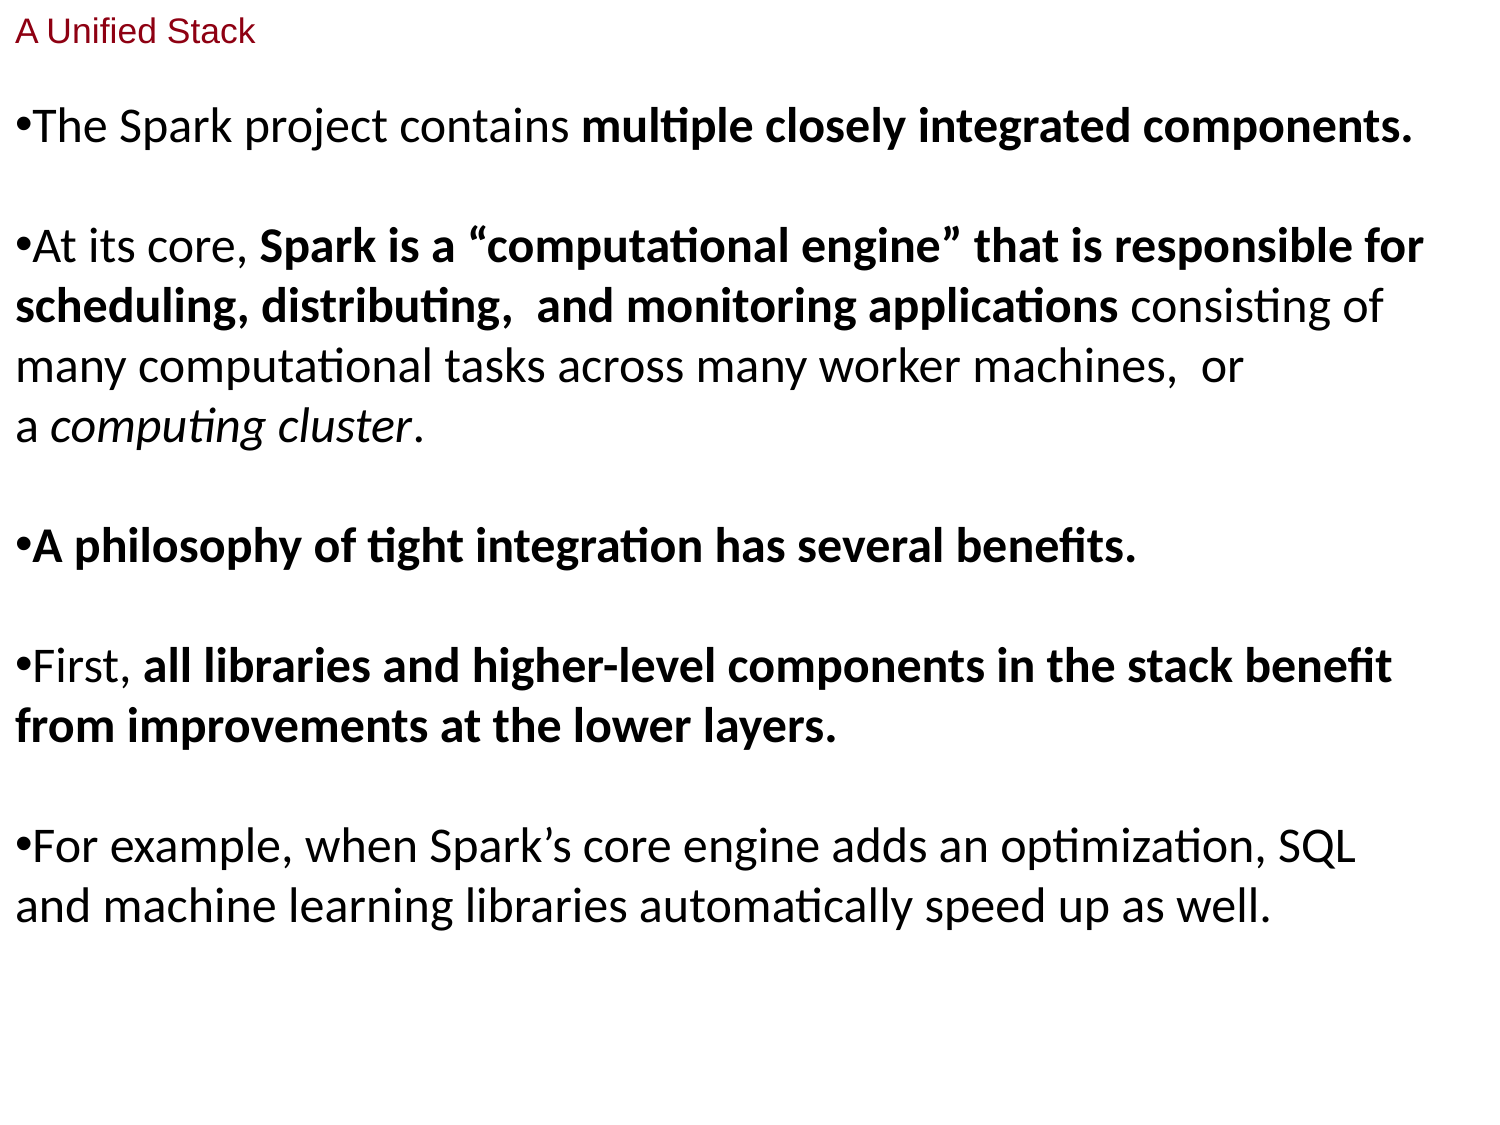

A Unified Stack

The Spark project contains multiple closely integrated components.

At its core, Spark is a “computational engine” that is responsible for scheduling, distributing,  and monitoring applications consisting of many computational tasks across many worker machines,  or a computing cluster.

A philosophy of tight integration has several benefits.

First, all libraries and higher-level components in the stack benefit from improvements at the lower layers.

For example, when Spark’s core engine adds an optimization, SQL and machine learning libraries automatically speed up as well.